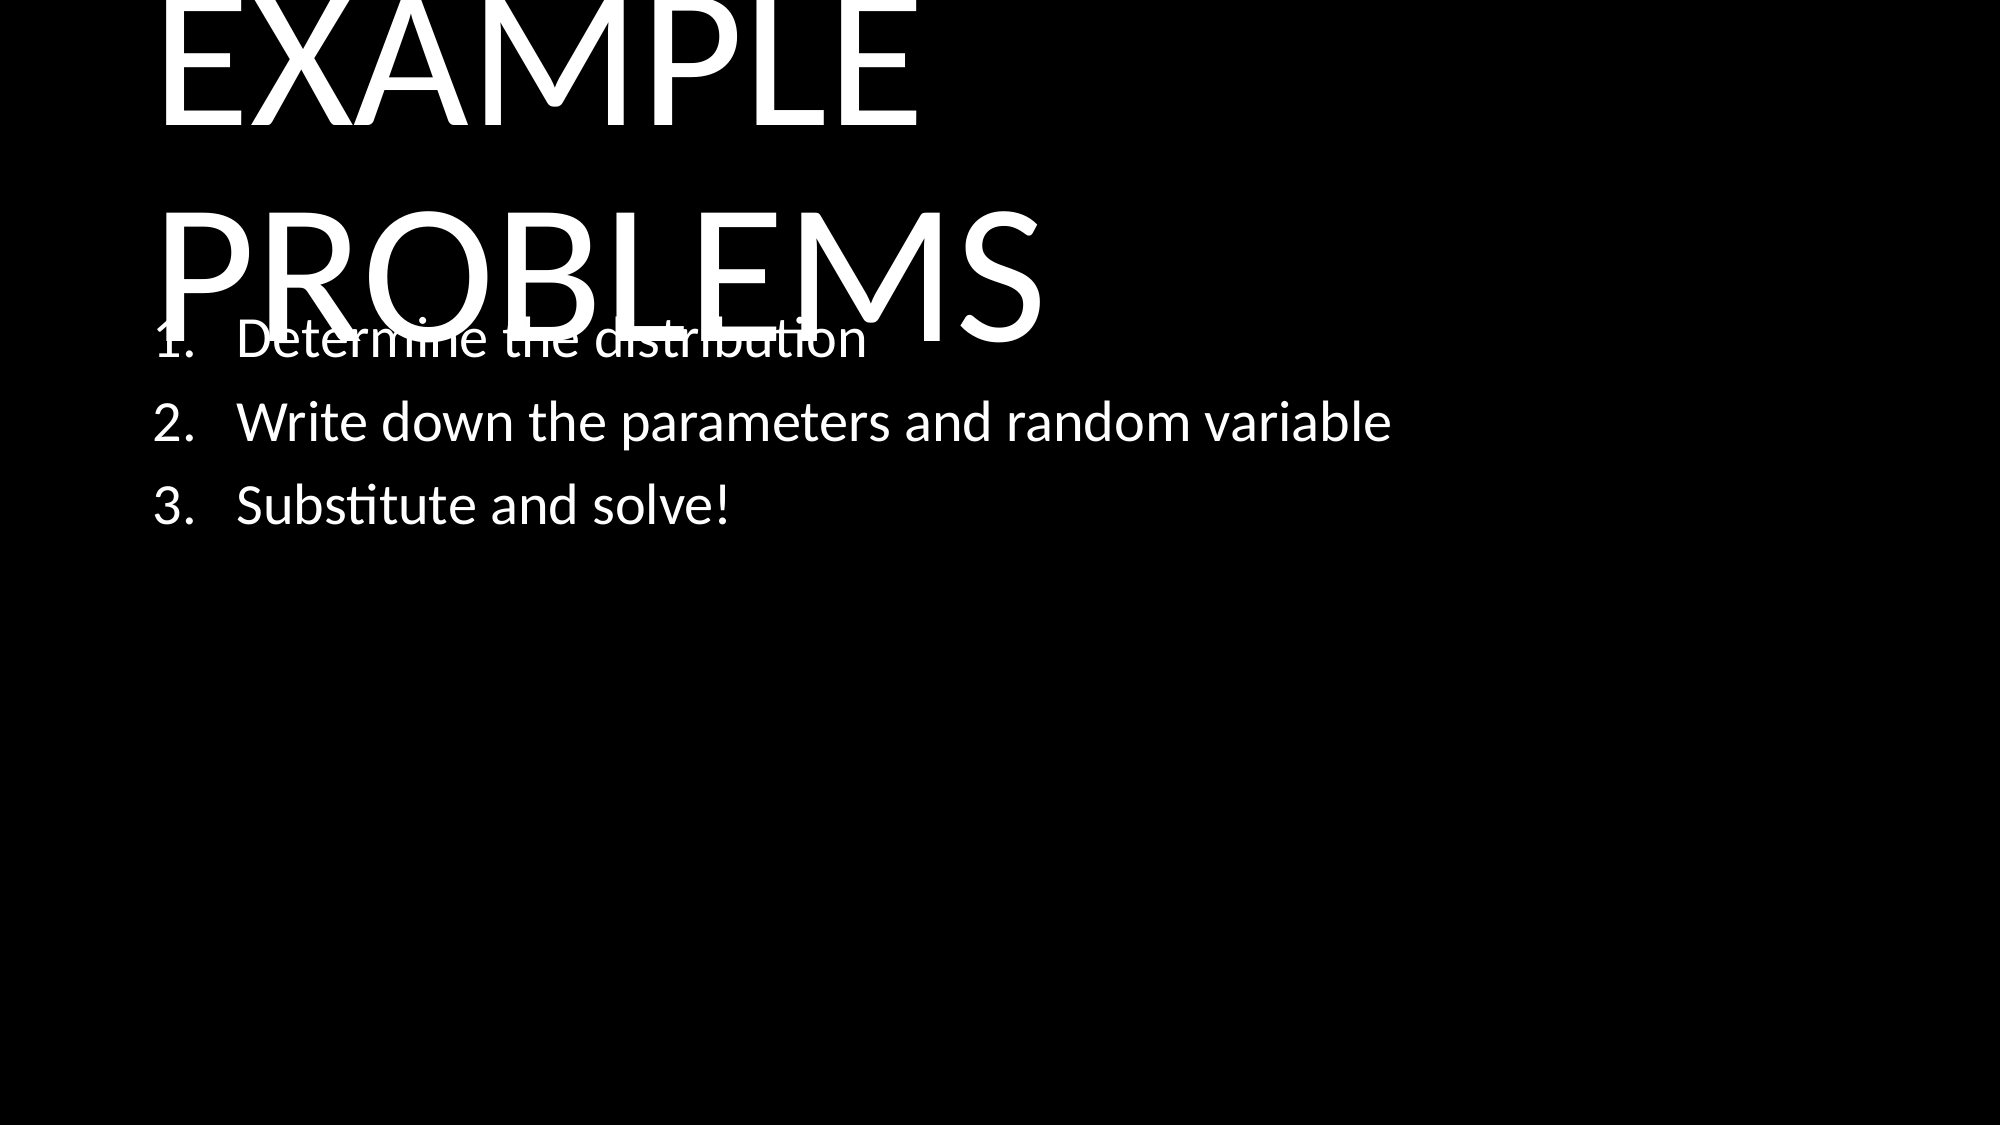

# EXAMPLE PROBLEMS
Determine the distribution
Write down the parameters and random variable
Substitute and solve!